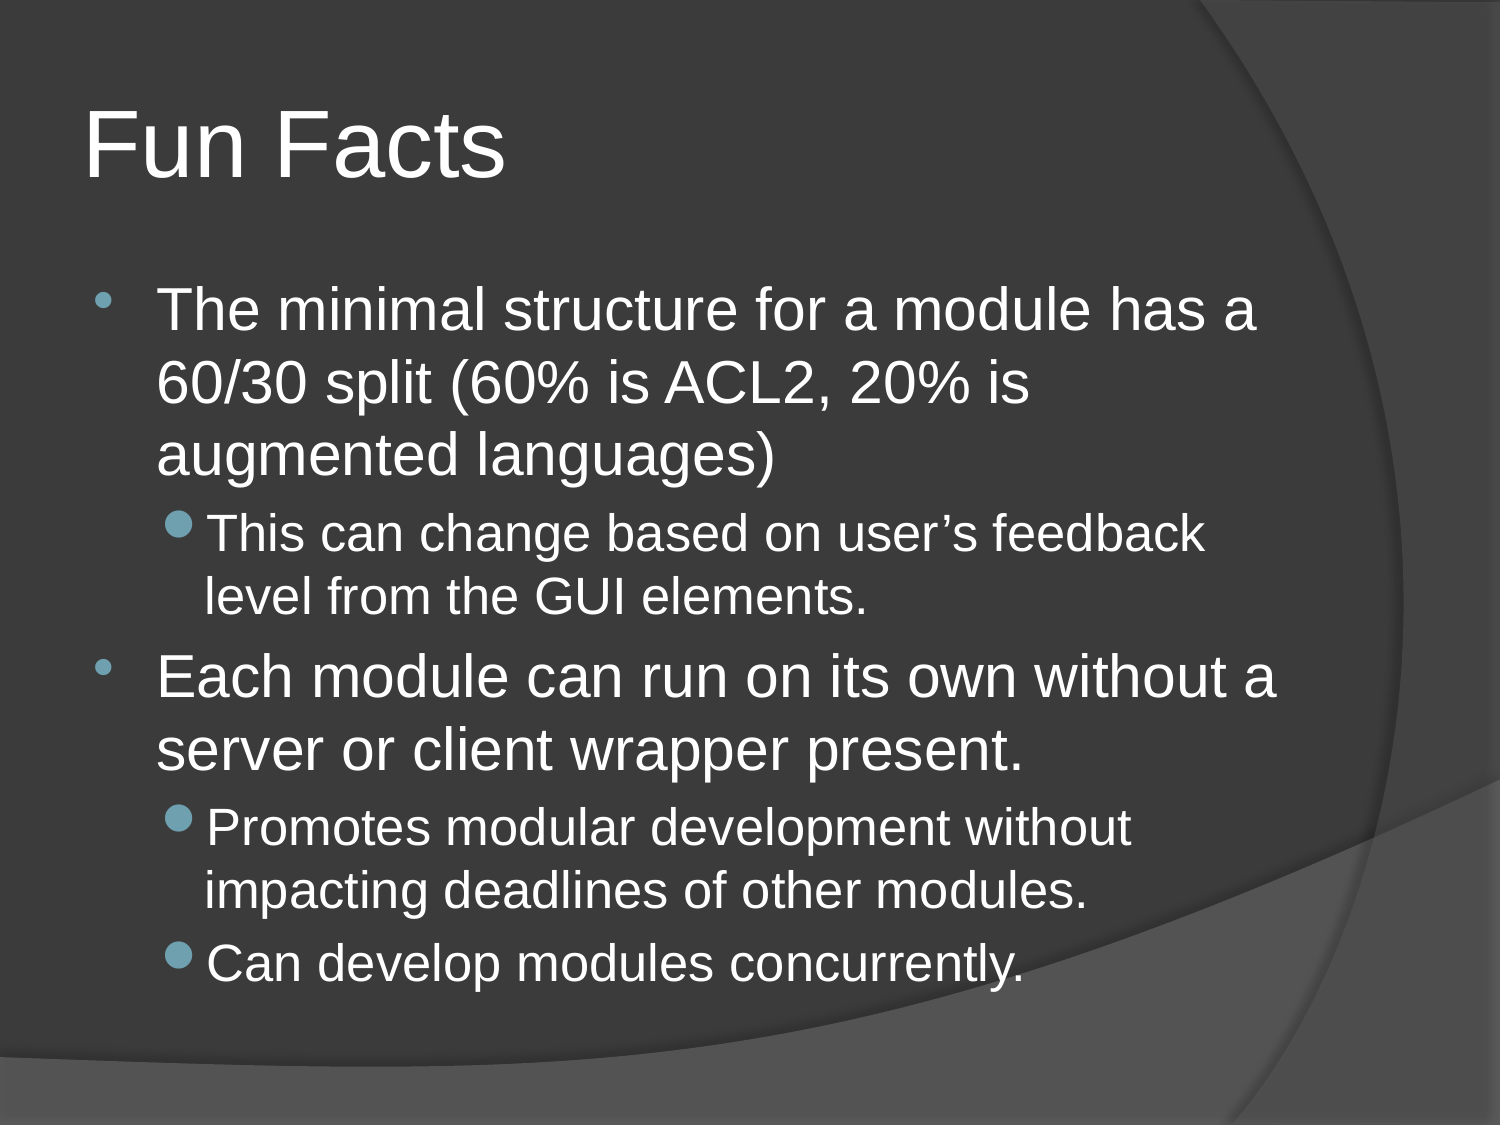

# Fun Facts
The minimal structure for a module has a 60/30 split (60% is ACL2, 20% is augmented languages)
This can change based on user’s feedback level from the GUI elements.
Each module can run on its own without a server or client wrapper present.
Promotes modular development without impacting deadlines of other modules.
Can develop modules concurrently.